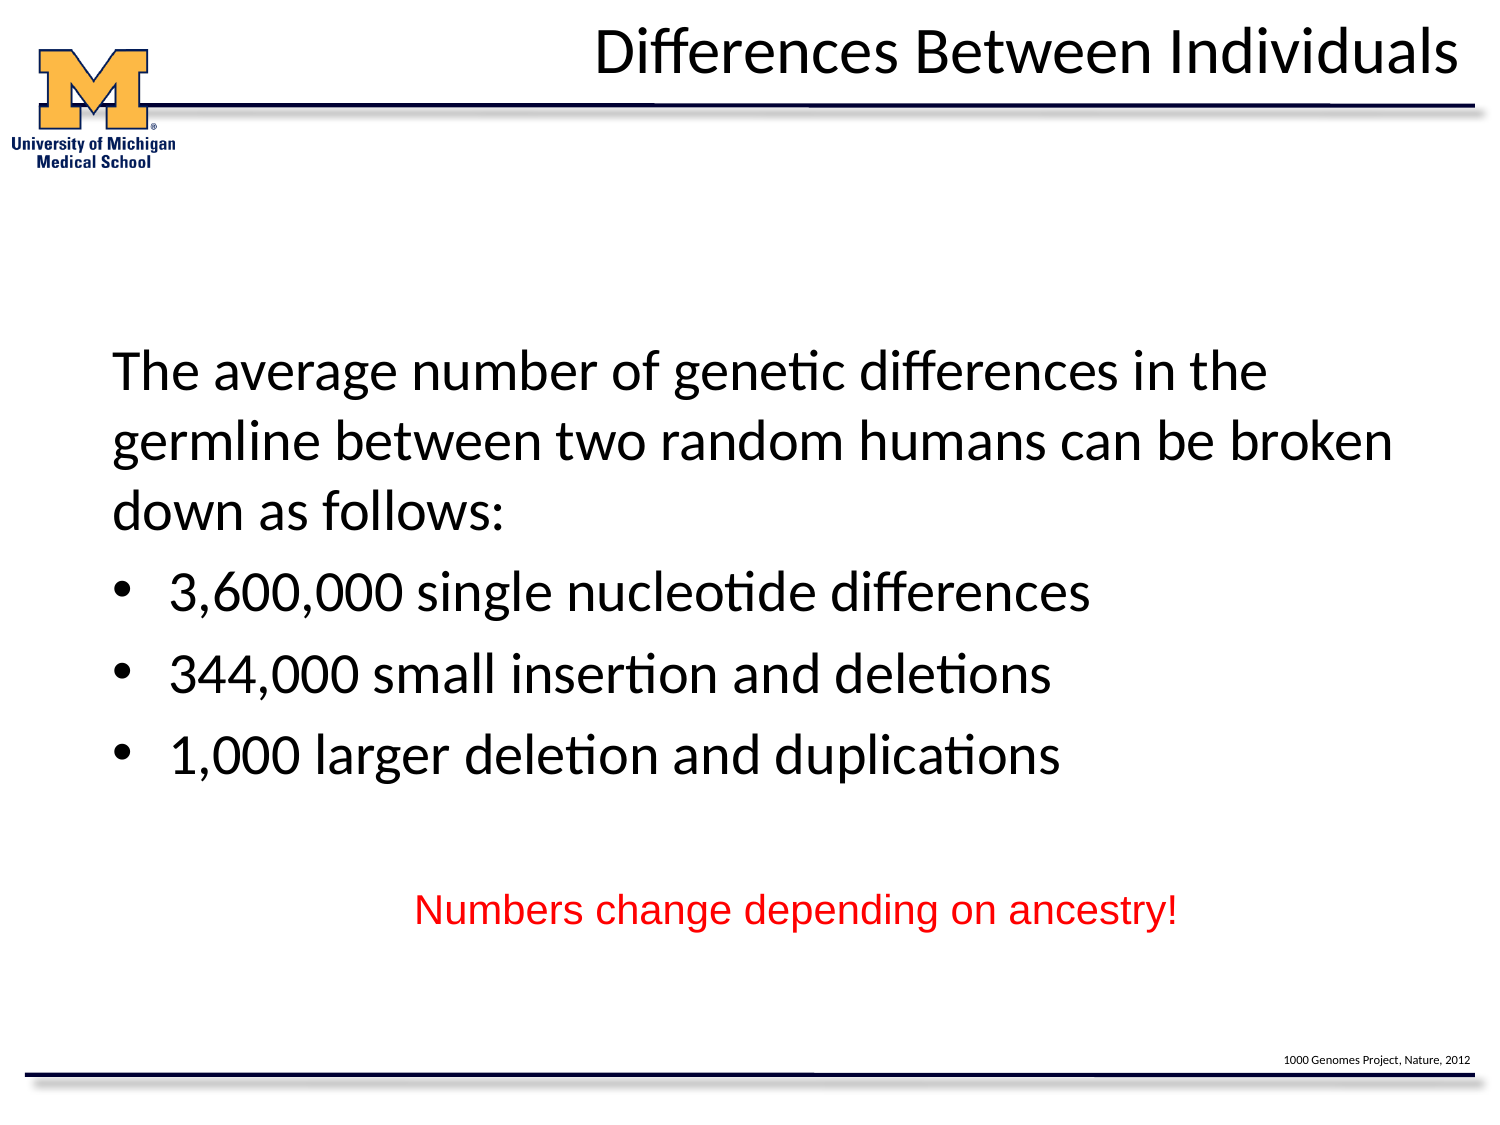

# Differences Between Individuals
The average number of genetic differences in the germline between two random humans can be broken down as follows:
3,600,000 single nucleotide differences
344,000 small insertion and deletions
1,000 larger deletion and duplications
Numbers change depending on ancestry!
1000 Genomes Project, Nature, 2012